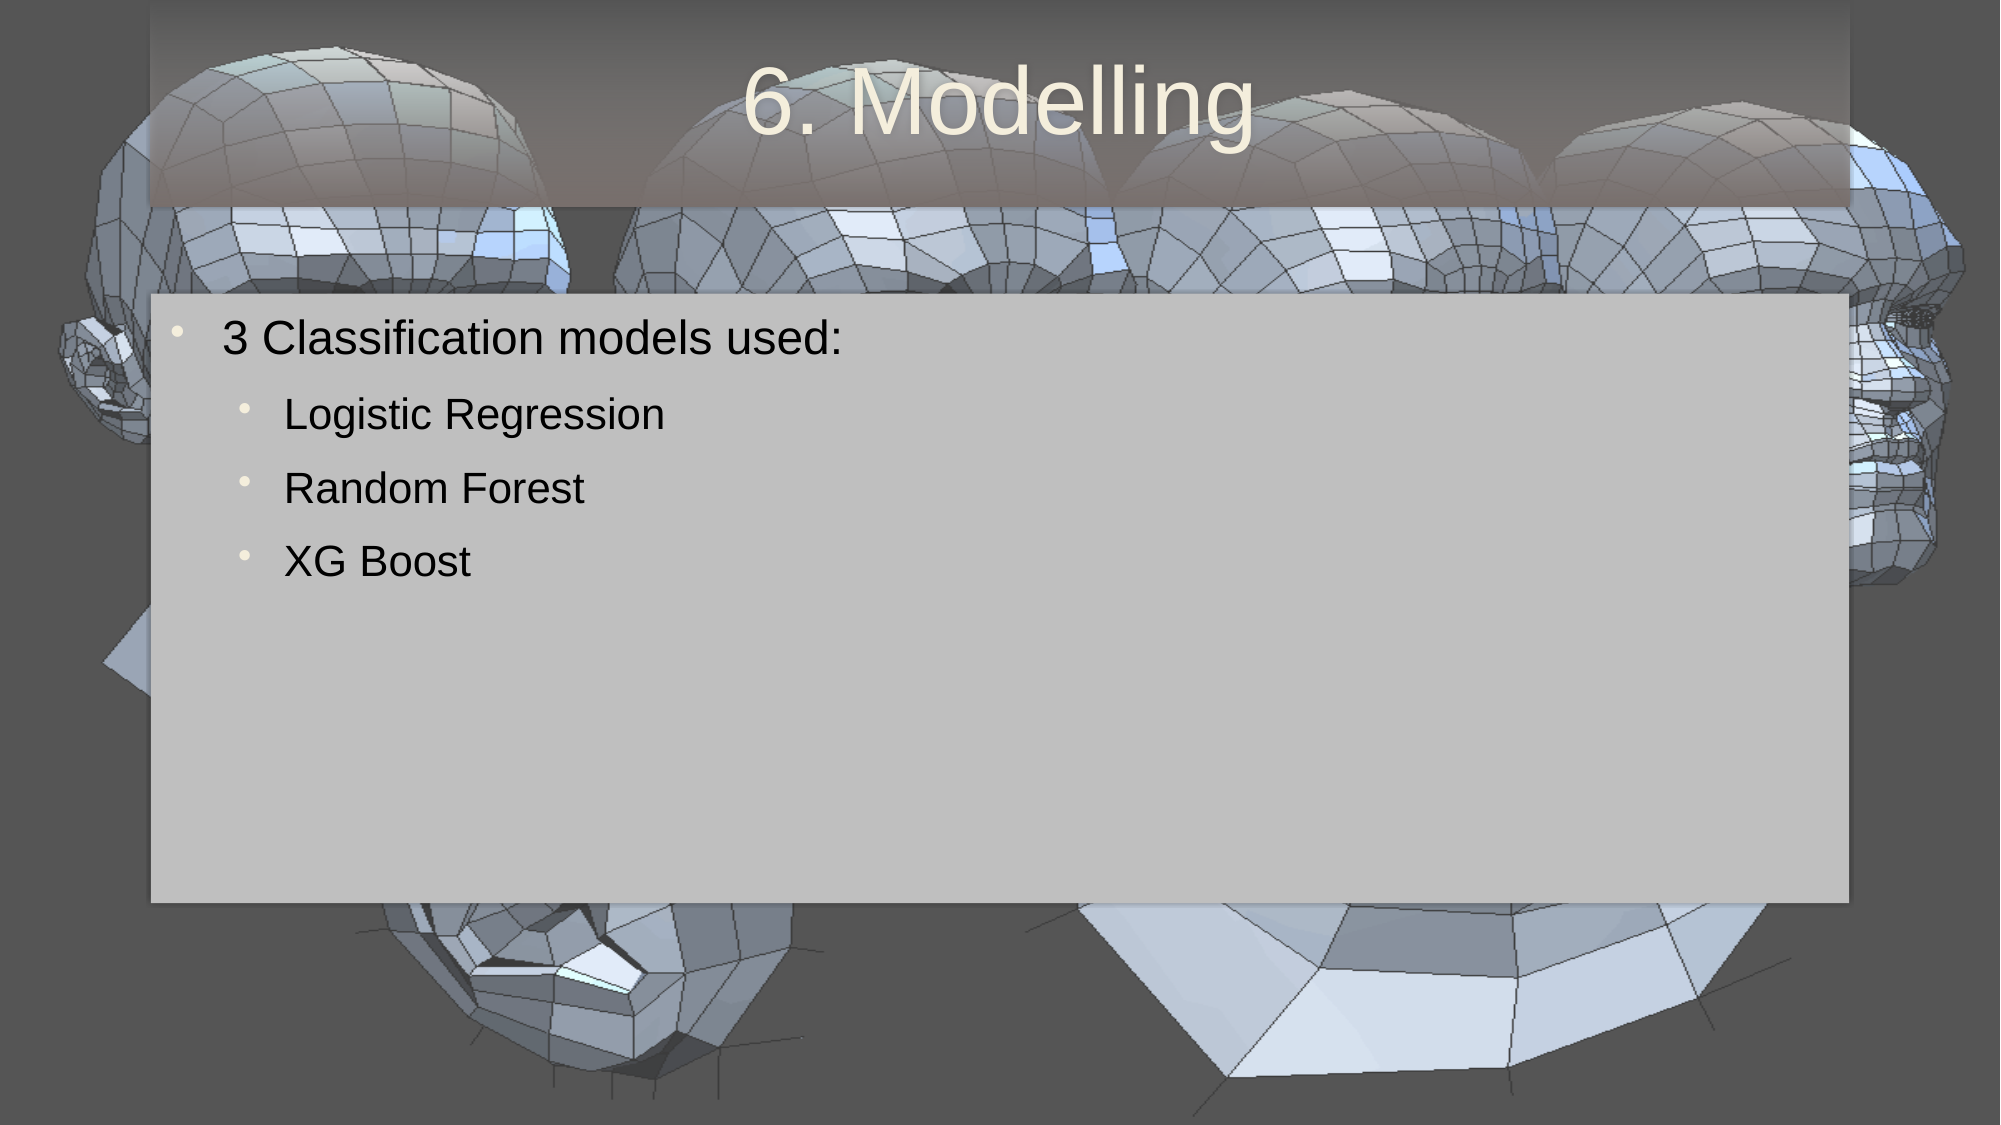

# 6. Modelling
3 Classification models used:
Logistic Regression
Random Forest
XG Boost